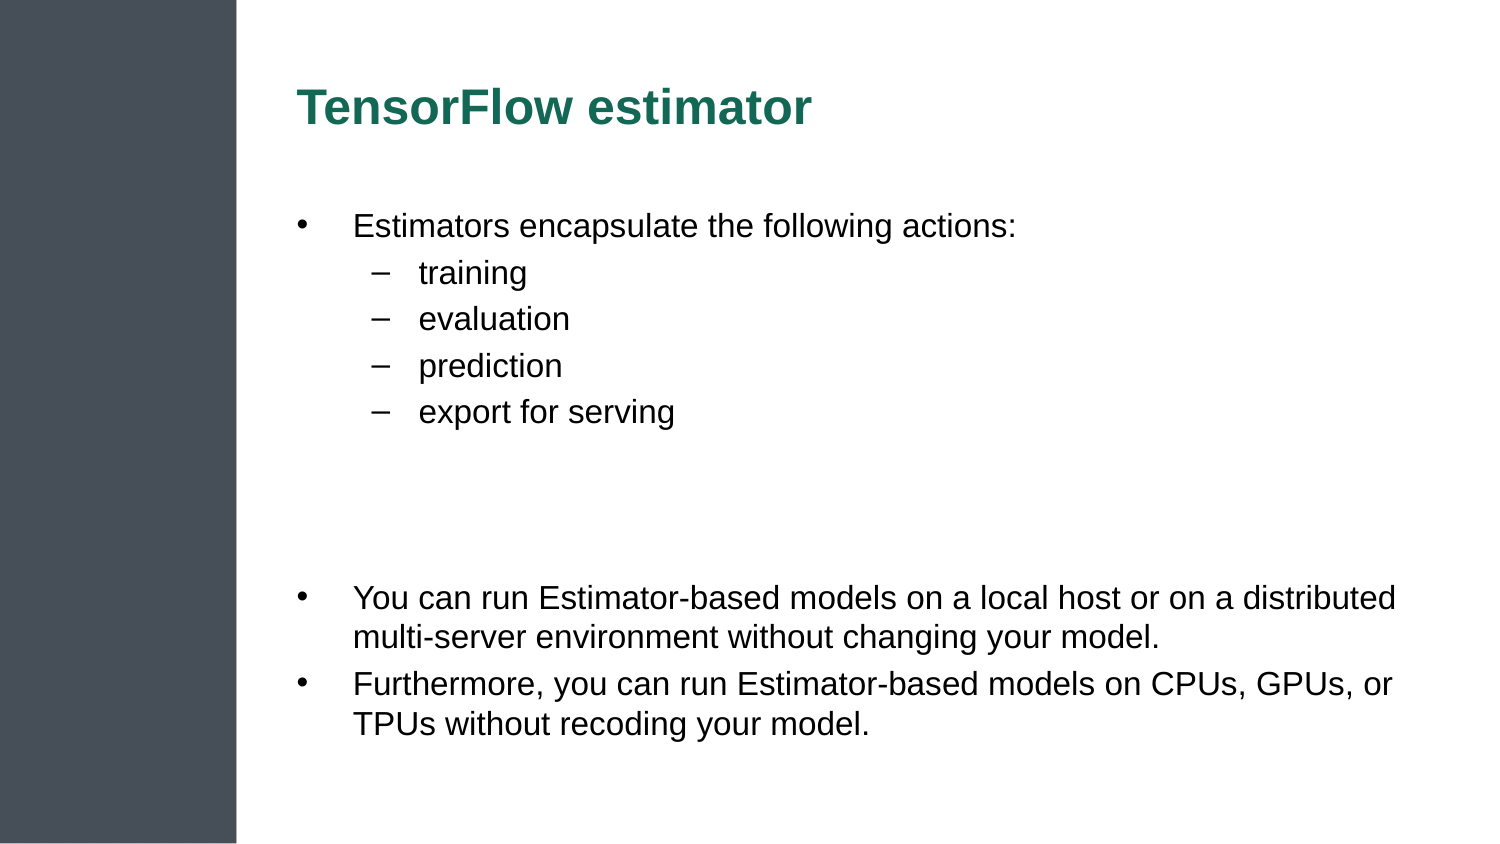

# TensorFlow estimator
Estimators encapsulate the following actions:
training
evaluation
prediction
export for serving

You can run Estimator-based models on a local host or on a distributed multi-server environment without changing your model.
Furthermore, you can run Estimator-based models on CPUs, GPUs, or TPUs without recoding your model.